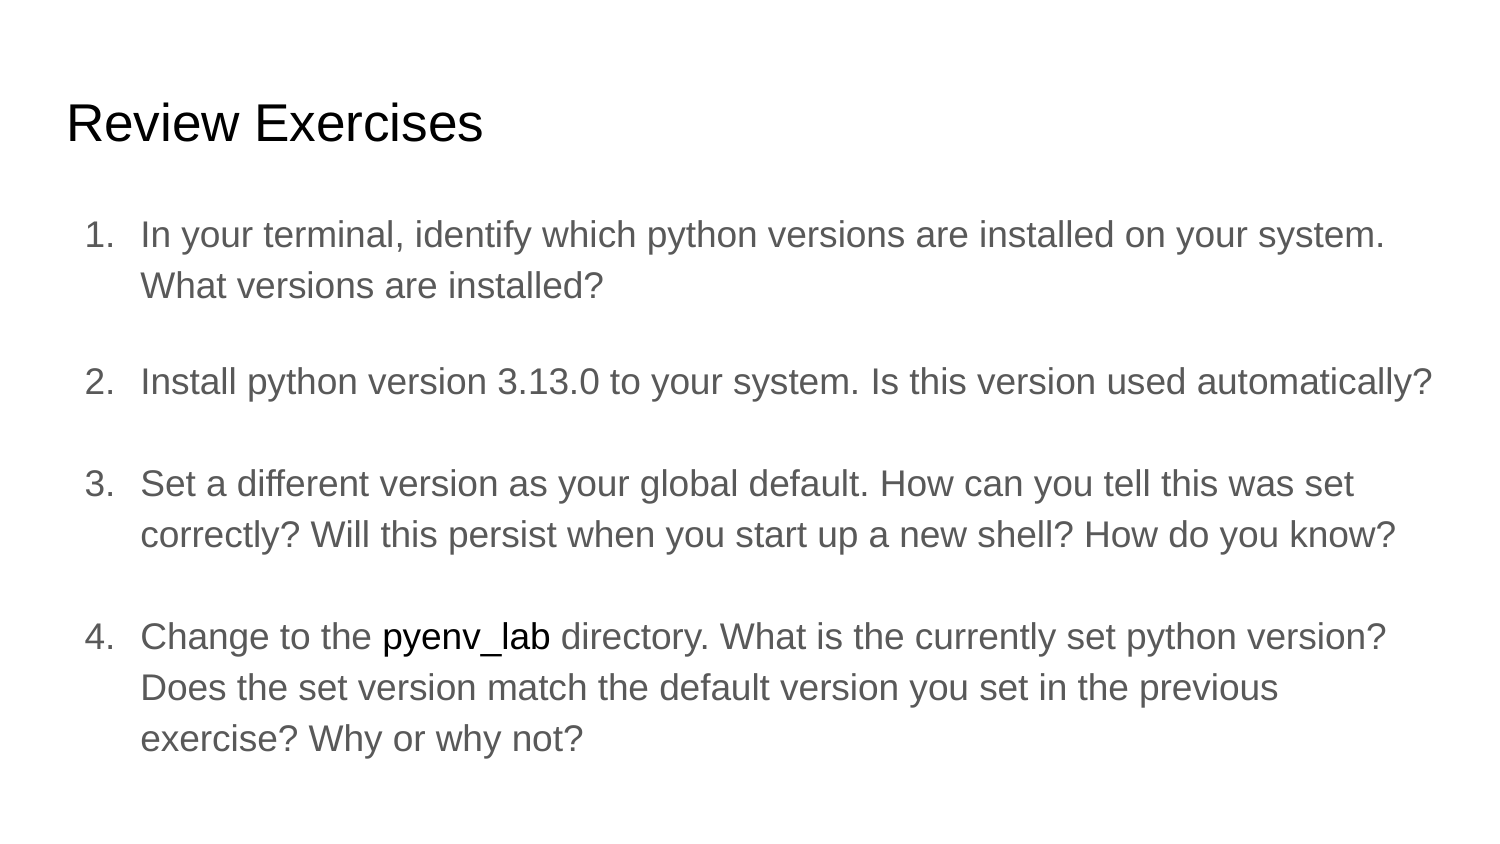

# Review Exercises
In your terminal, identify which python versions are installed on your system. What versions are installed?
Install python version 3.13.0 to your system. Is this version used automatically?
Set a different version as your global default. How can you tell this was set correctly? Will this persist when you start up a new shell? How do you know?
Change to the pyenv_lab directory. What is the currently set python version? Does the set version match the default version you set in the previous exercise? Why or why not?